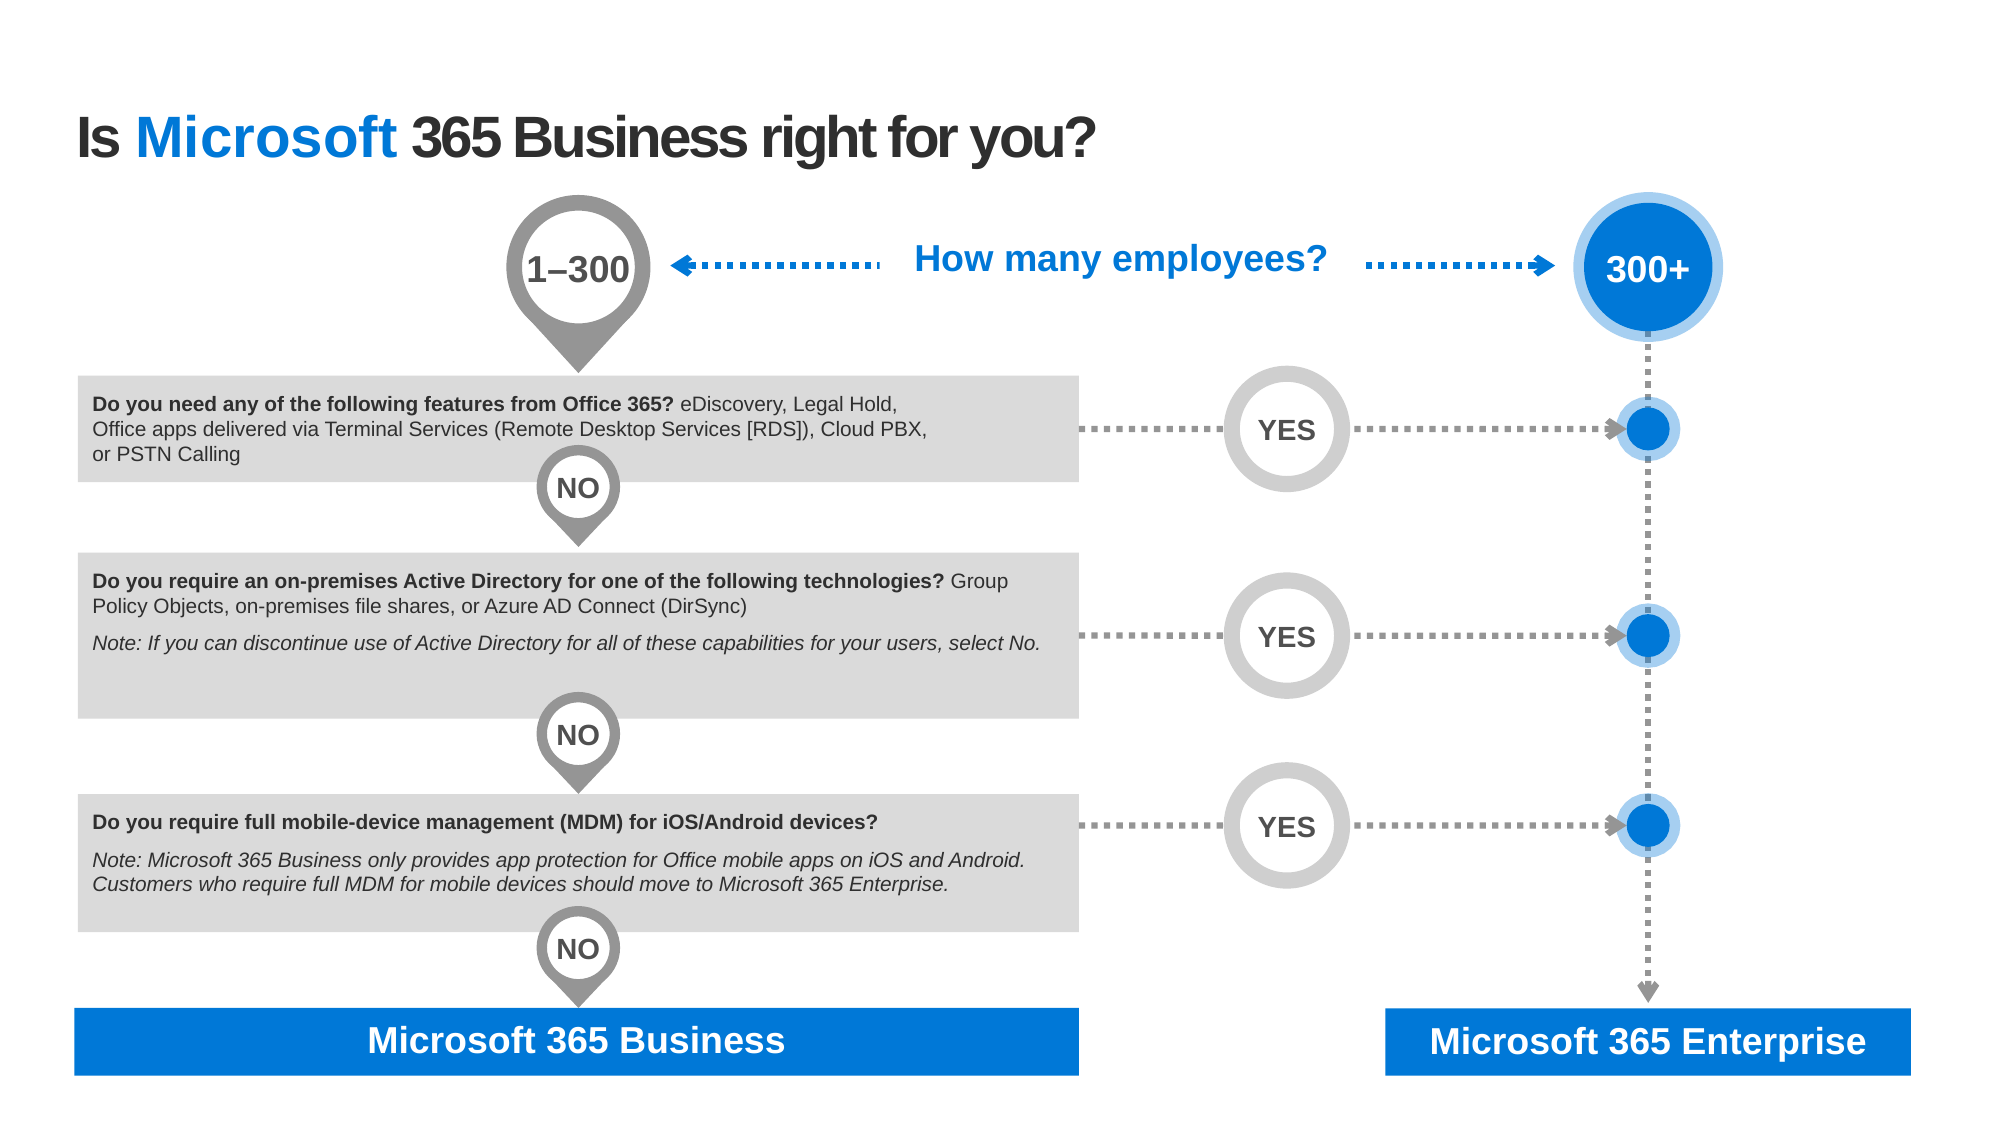

# Is Microsoft 365 Business right for you?
1–300
300+
How many employees?

YES
Do you need any of the following features from Office 365? eDiscovery, Legal Hold,
Office apps delivered via Terminal Services (Remote Desktop Services [RDS]), Cloud PBX,
or PSTN Calling

NO

Do you require an on-premises Active Directory for one of the following technologies? Group Policy Objects, on-premises file shares, or Azure AD Connect (DirSync)
Note: If you can discontinue use of Active Directory for all of these capabilities for your users, select No.
YES

NO

YES
Do you require full mobile-device management (MDM) for iOS/Android devices?
Note: Microsoft 365 Business only provides app protection for Office mobile apps on iOS and Android. Customers who require full MDM for mobile devices should move to Microsoft 365 Enterprise.

NO

Microsoft 365 Business
Microsoft 365 Enterprise